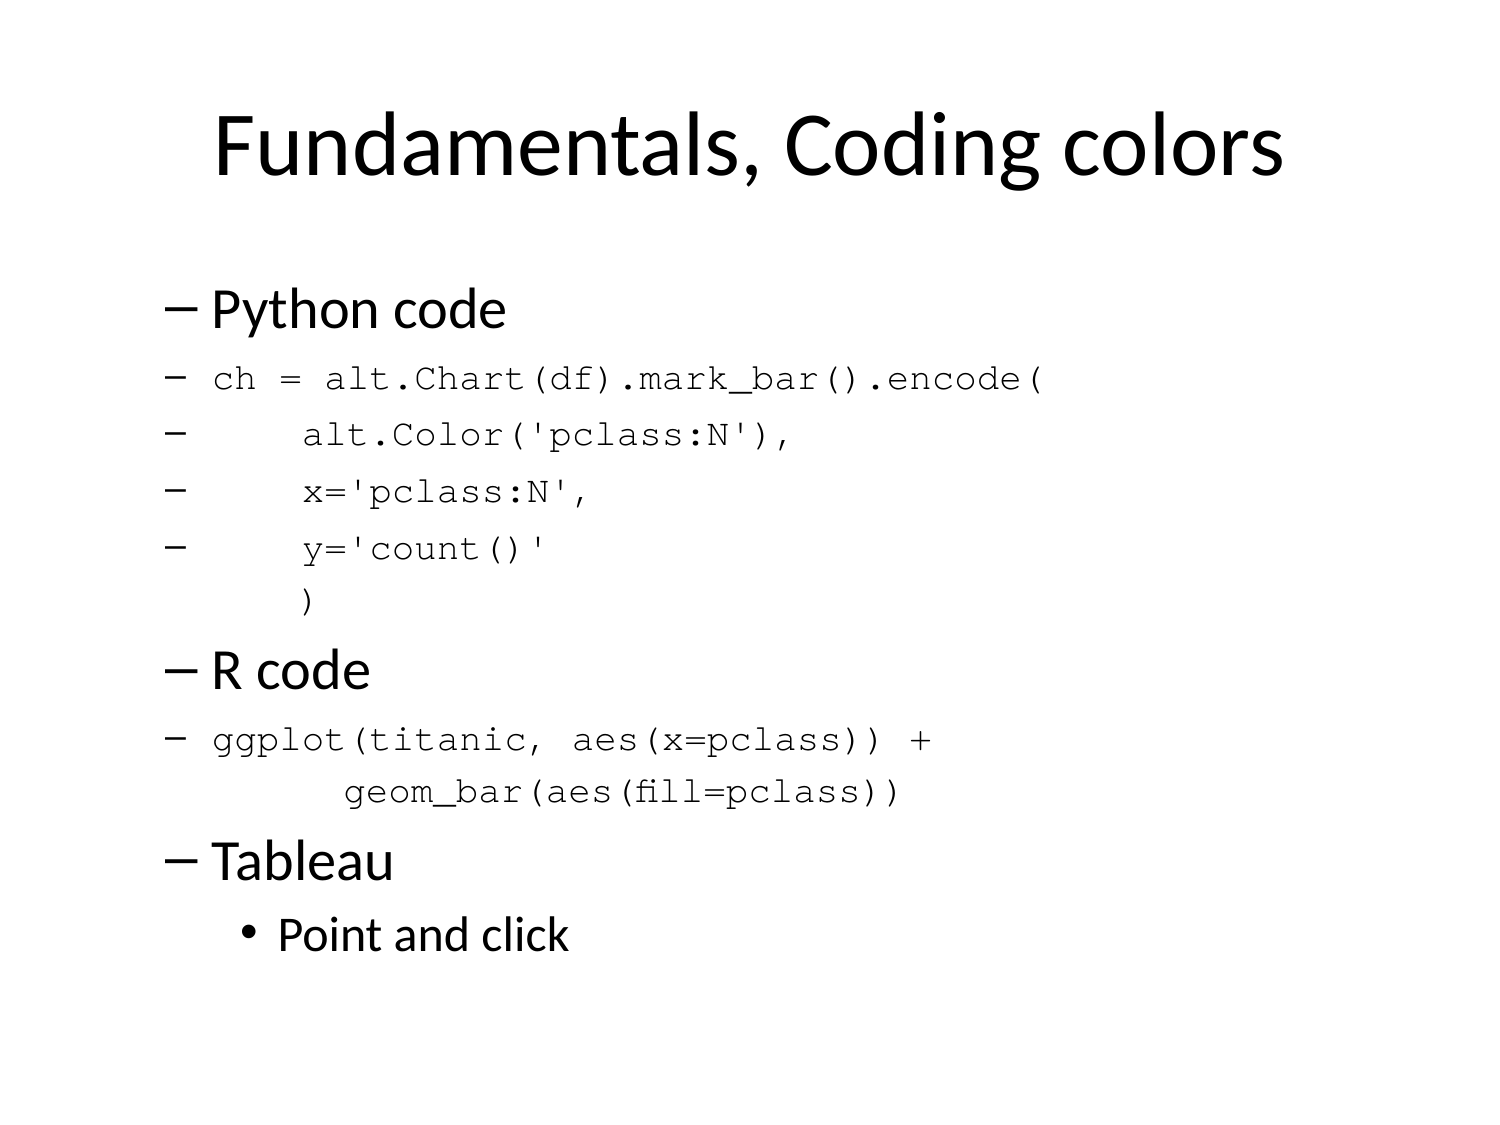

# Fundamentals, Coding colors
Python code
ch = alt.Chart(df).mark_bar().encode(
    alt.Color('pclass:N'),
    x='pclass:N',
    y='count()'
)
R code
ggplot(titanic, aes(x=pclass)) +
  geom_bar(aes(fill=pclass))
Tableau
Point and click